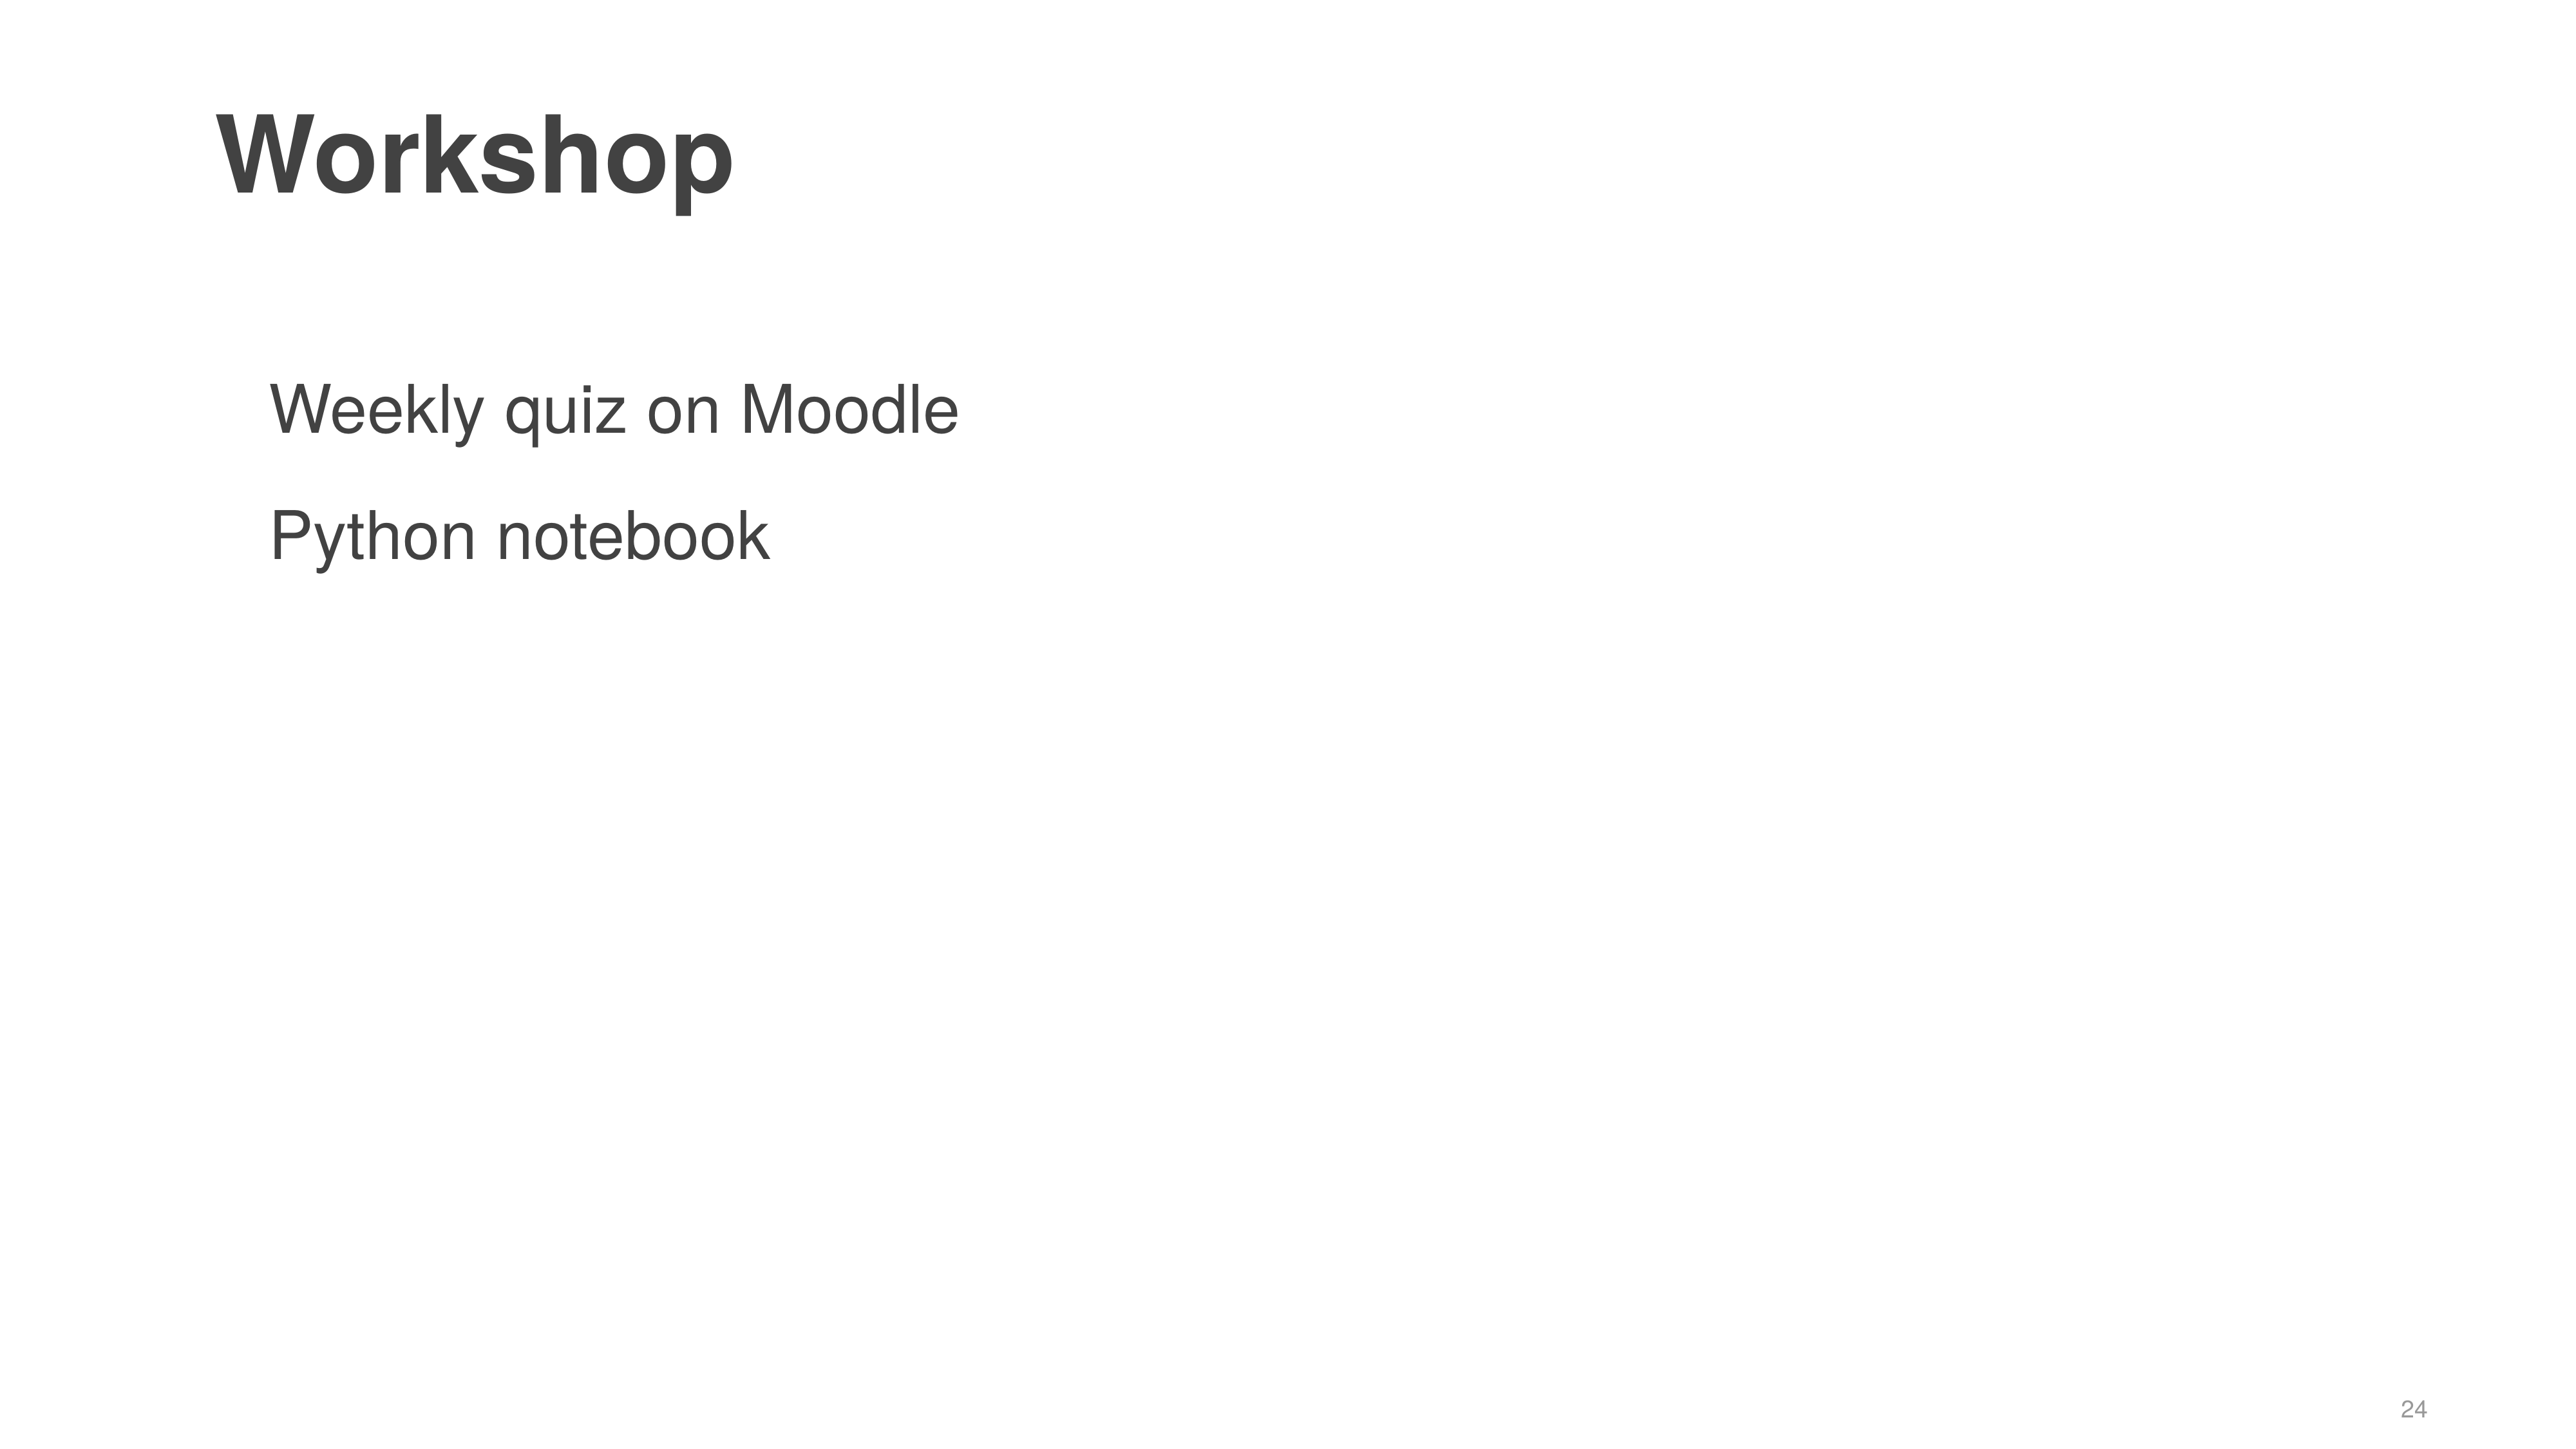

# Workshop
Weekly quiz on Moodle
Python notebook

24